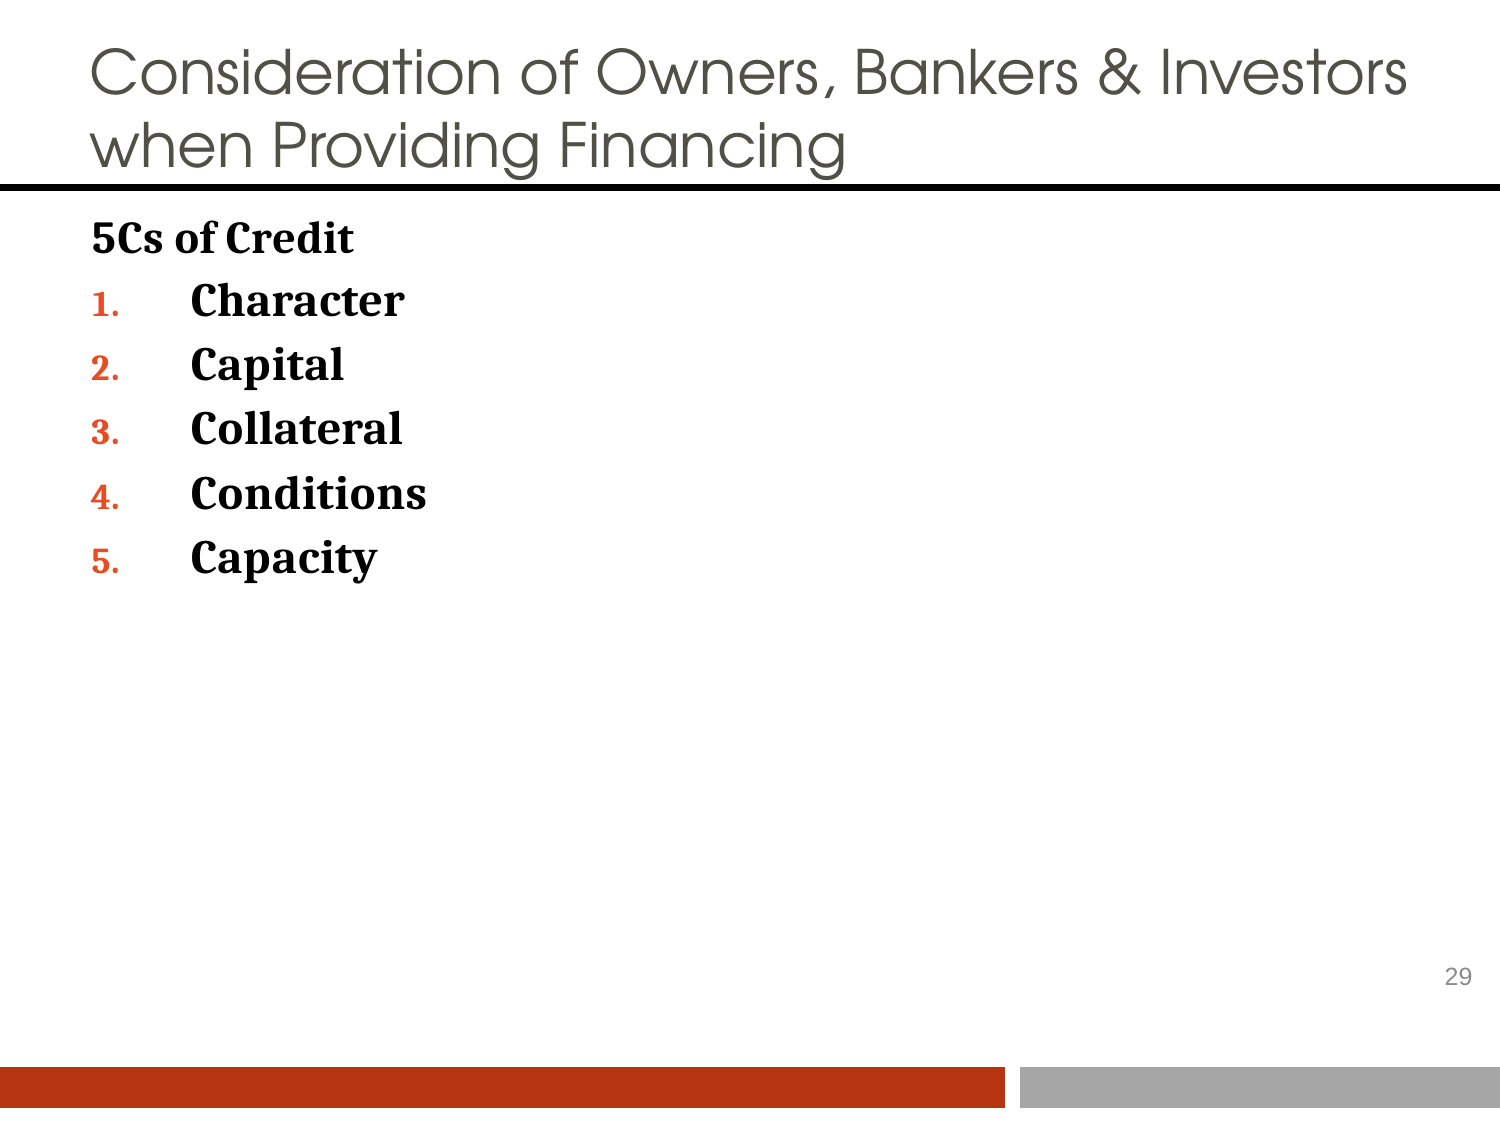

# Consideration of Owners, Bankers & Investors when Providing Financing
5Cs of Credit
Character
Capital
Collateral
Conditions
Capacity
29